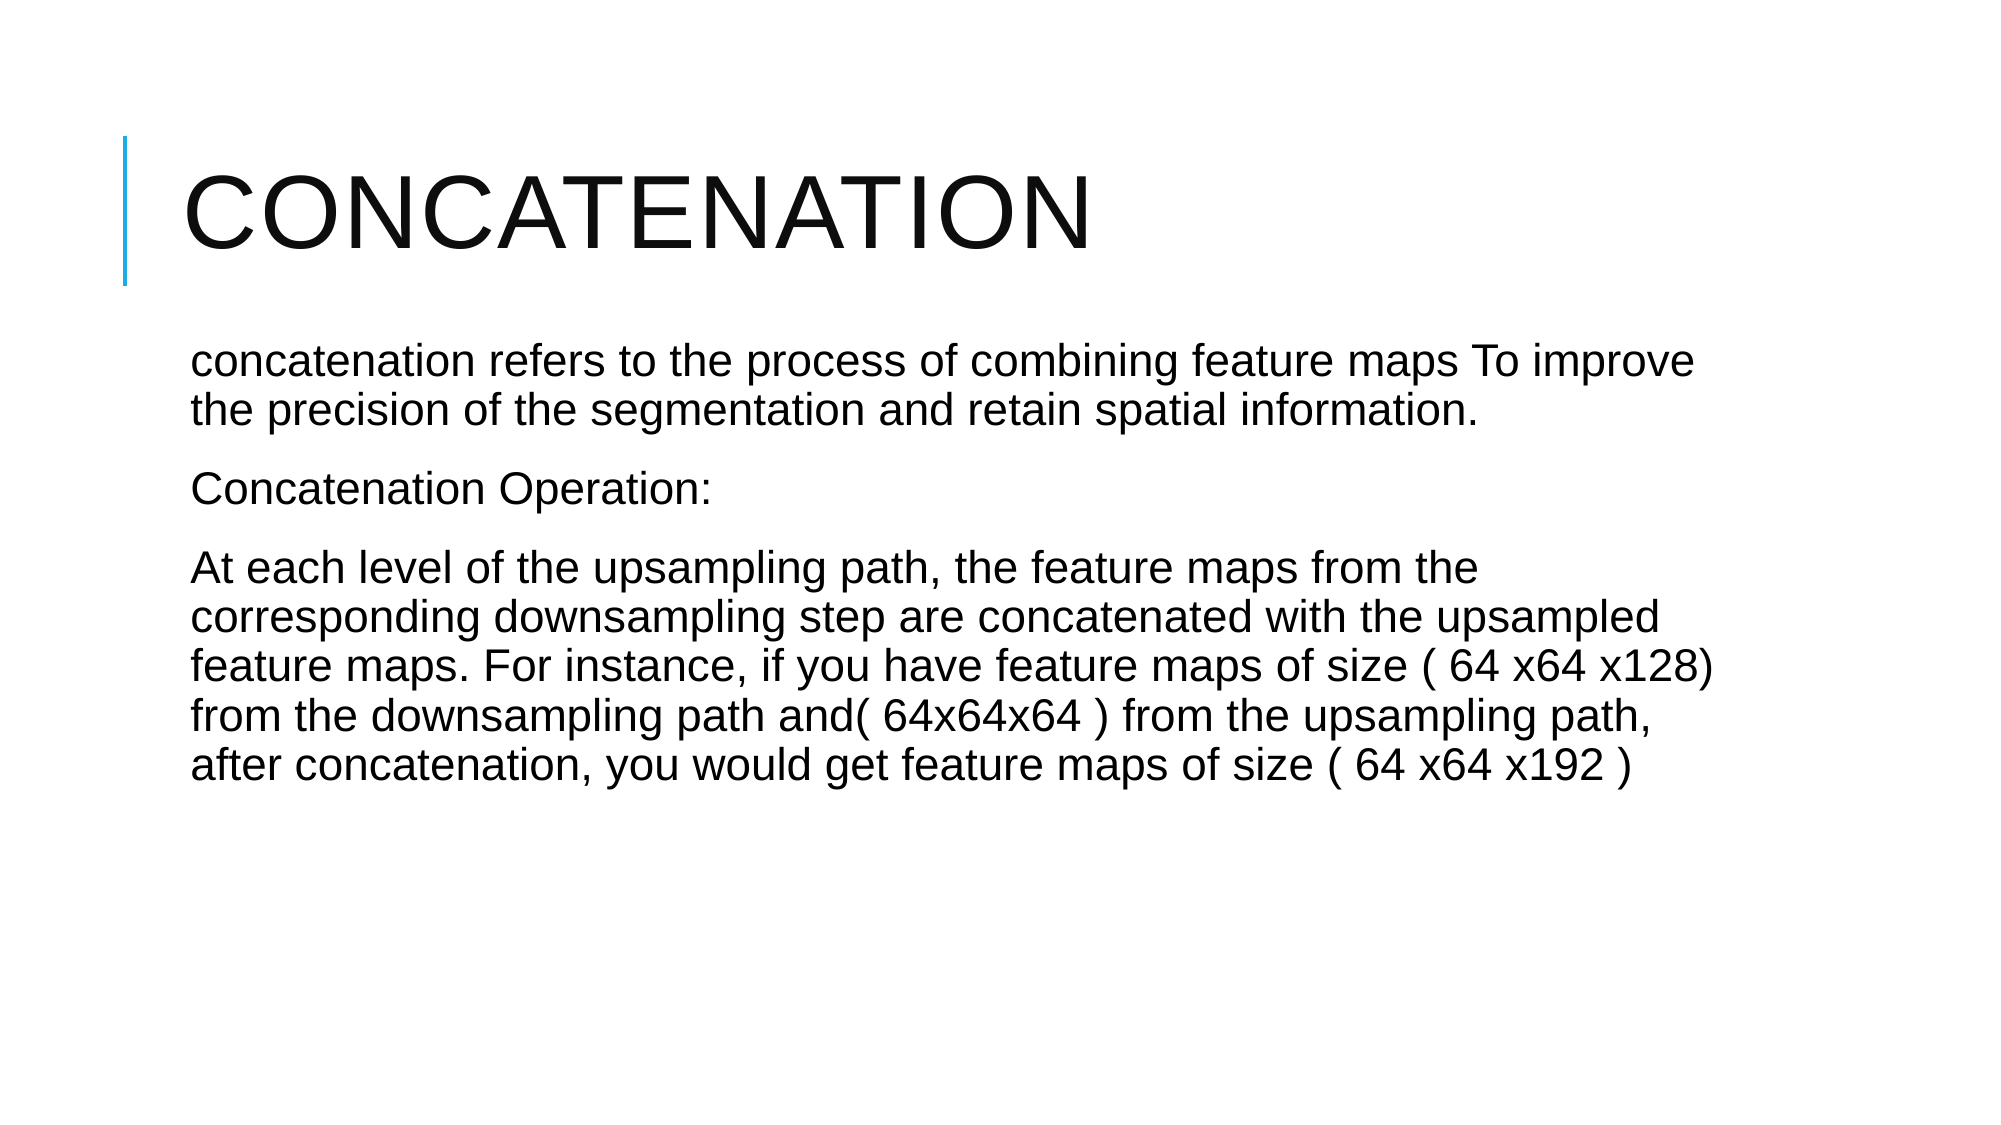

# concatenation
concatenation refers to the process of combining feature maps To improve the precision of the segmentation and retain spatial information.
Concatenation Operation:
At each level of the upsampling path, the feature maps from the corresponding downsampling step are concatenated with the upsampled feature maps. For instance, if you have feature maps of size ( 64 x64 x128) from the downsampling path and( 64x64x64 ) from the upsampling path, after concatenation, you would get feature maps of size ( 64 x64 x192 )